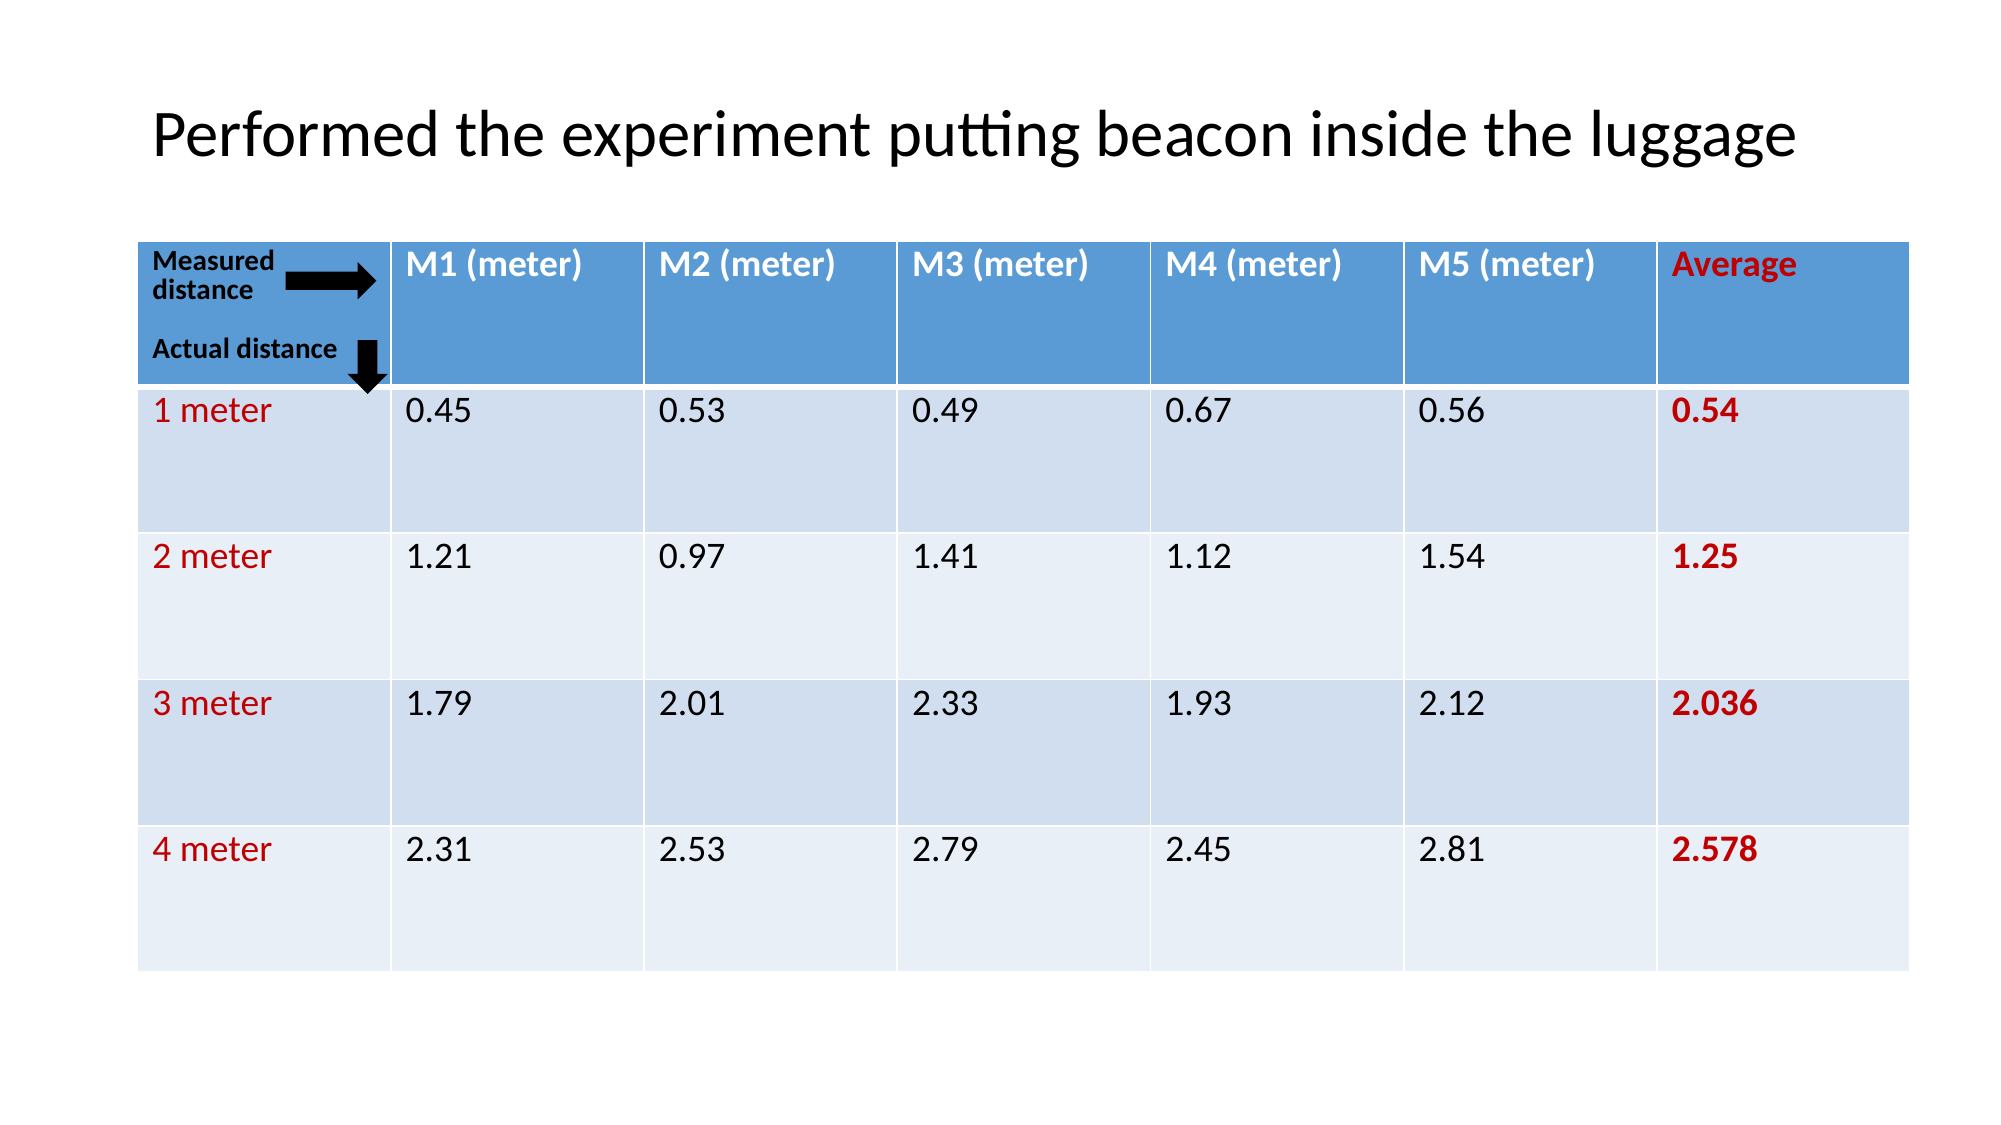

# Performed the experiment putting beacon inside the luggage
| Measured distance Actual distance | M1 (meter) | M2 (meter) | M3 (meter) | M4 (meter) | M5 (meter) | Average |
| --- | --- | --- | --- | --- | --- | --- |
| 1 meter | 0.45 | 0.53 | 0.49 | 0.67 | 0.56 | 0.54 |
| 2 meter | 1.21 | 0.97 | 1.41 | 1.12 | 1.54 | 1.25 |
| 3 meter | 1.79 | 2.01 | 2.33 | 1.93 | 2.12 | 2.036 |
| 4 meter | 2.31 | 2.53 | 2.79 | 2.45 | 2.81 | 2.578 |